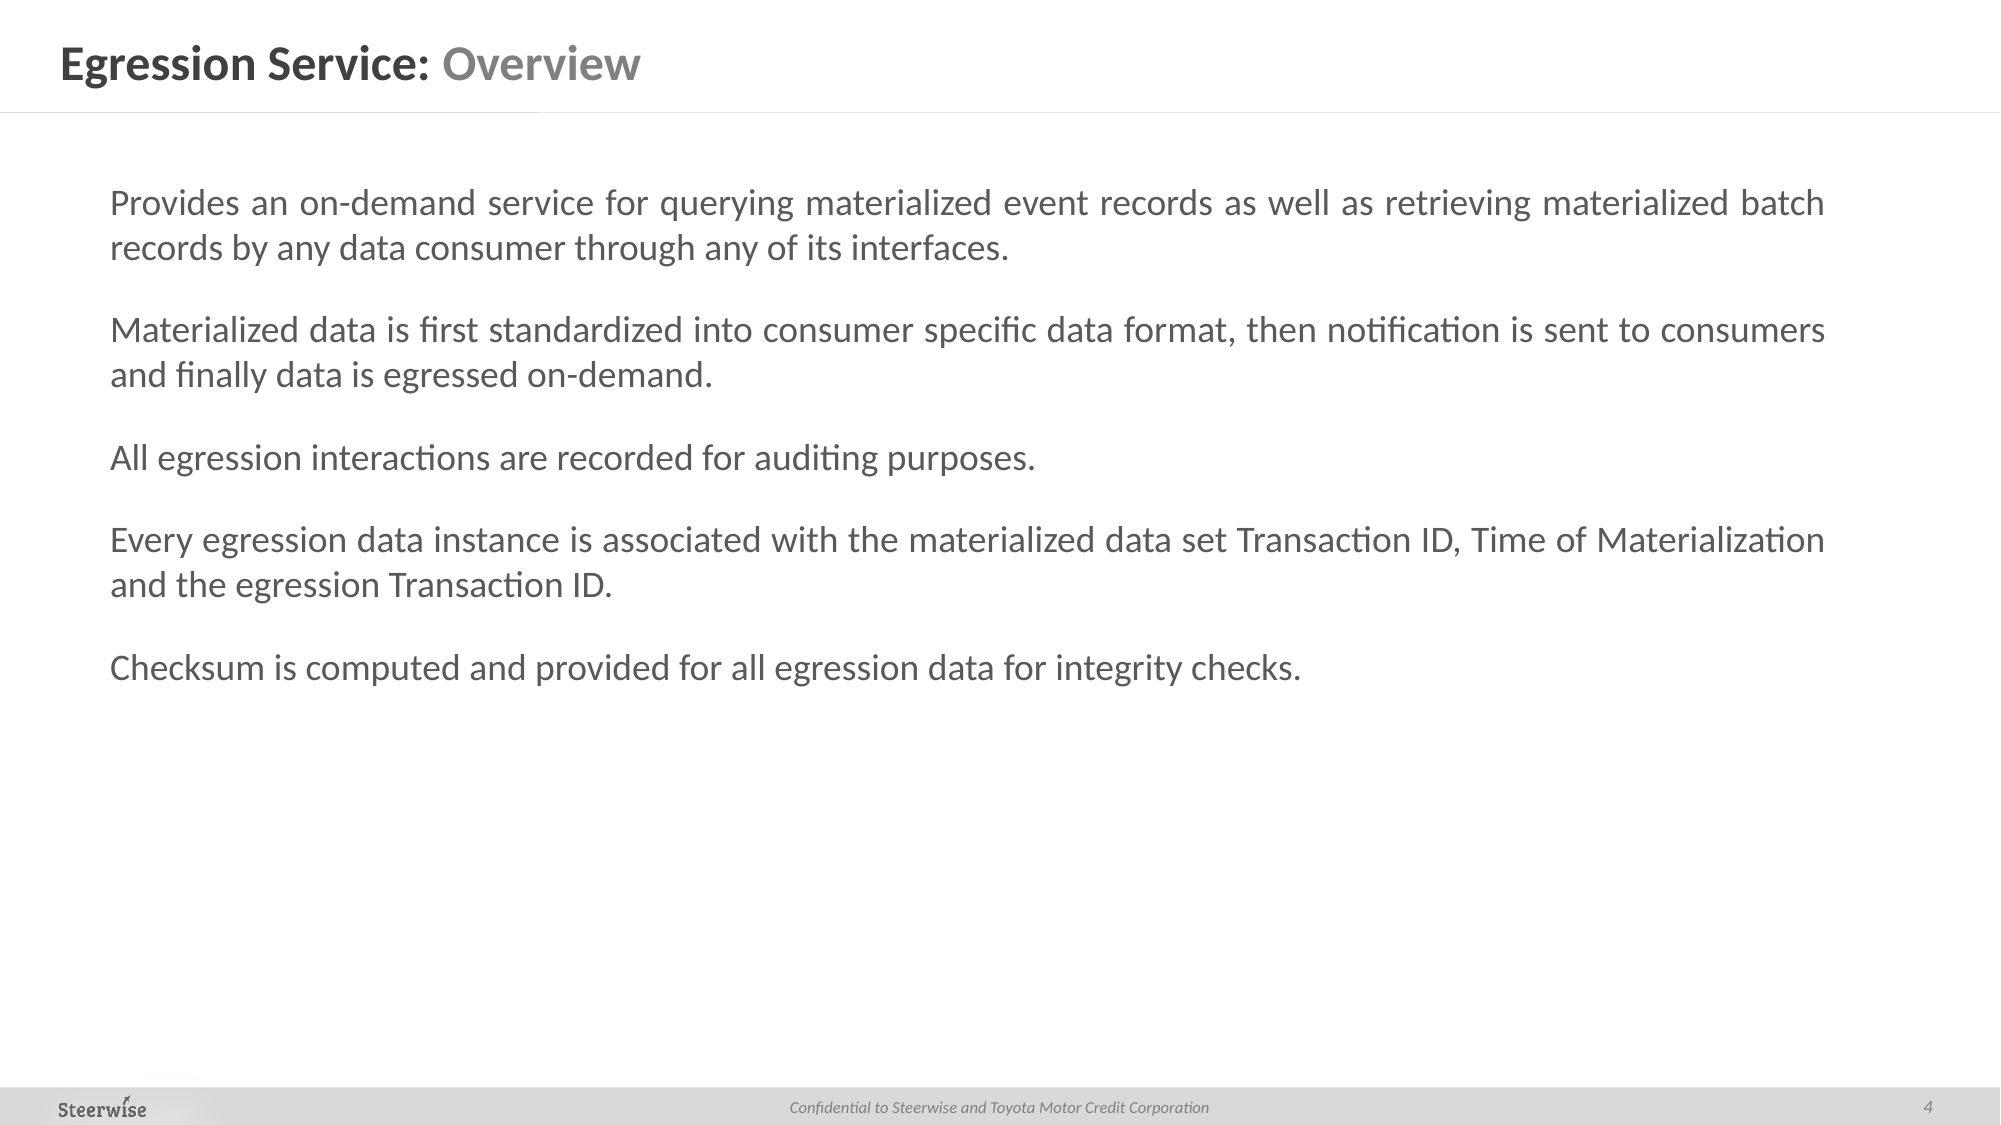

# Egression Service: Overview
Provides an on-demand service for querying materialized event records as well as retrieving materialized batch records by any data consumer through any of its interfaces.
Materialized data is first standardized into consumer specific data format, then notification is sent to consumers and finally data is egressed on-demand.
All egression interactions are recorded for auditing purposes.
Every egression data instance is associated with the materialized data set Transaction ID, Time of Materialization and the egression Transaction ID.
Checksum is computed and provided for all egression data for integrity checks.
4